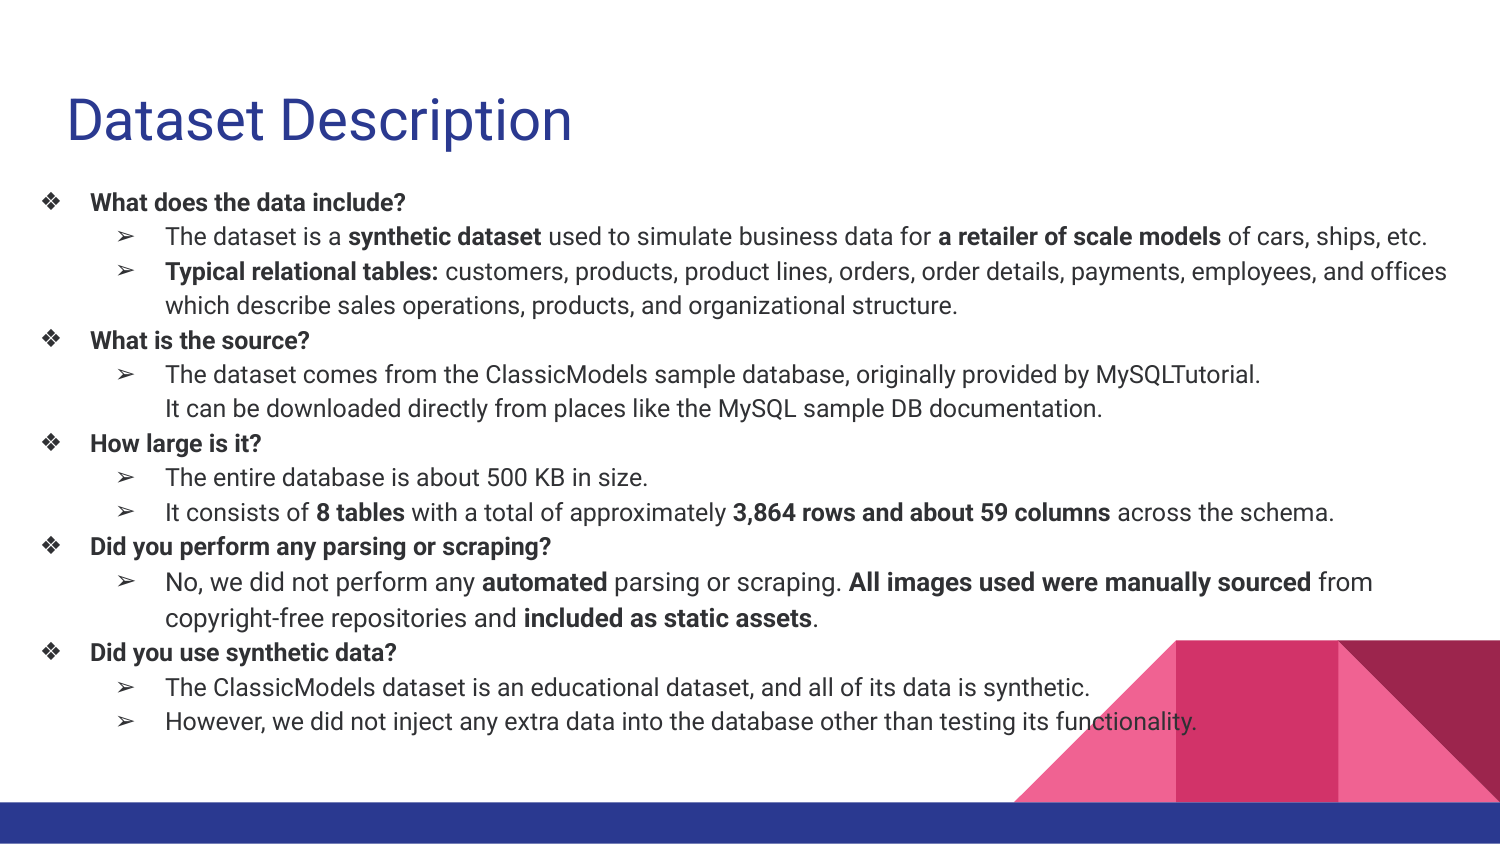

# Dataset Description
What does the data include?
The dataset is a synthetic dataset used to simulate business data for a retailer of scale models of cars, ships, etc.
Typical relational tables: customers, products, product lines, orders, order details, payments, employees, and offices which describe sales operations, products, and organizational structure.
What is the source?
The dataset comes from the ClassicModels sample database, originally provided by MySQLTutorial.
It can be downloaded directly from places like the MySQL sample DB documentation.
How large is it?
The entire database is about 500 KB in size.
It consists of 8 tables with a total of approximately 3,864 rows and about 59 columns across the schema.
Did you perform any parsing or scraping?
No, we did not perform any automated parsing or scraping. All images used were manually sourced from copyright-free repositories and included as static assets.
Did you use synthetic data?
The ClassicModels dataset is an educational dataset, and all of its data is synthetic.
However, we did not inject any extra data into the database other than testing its functionality.